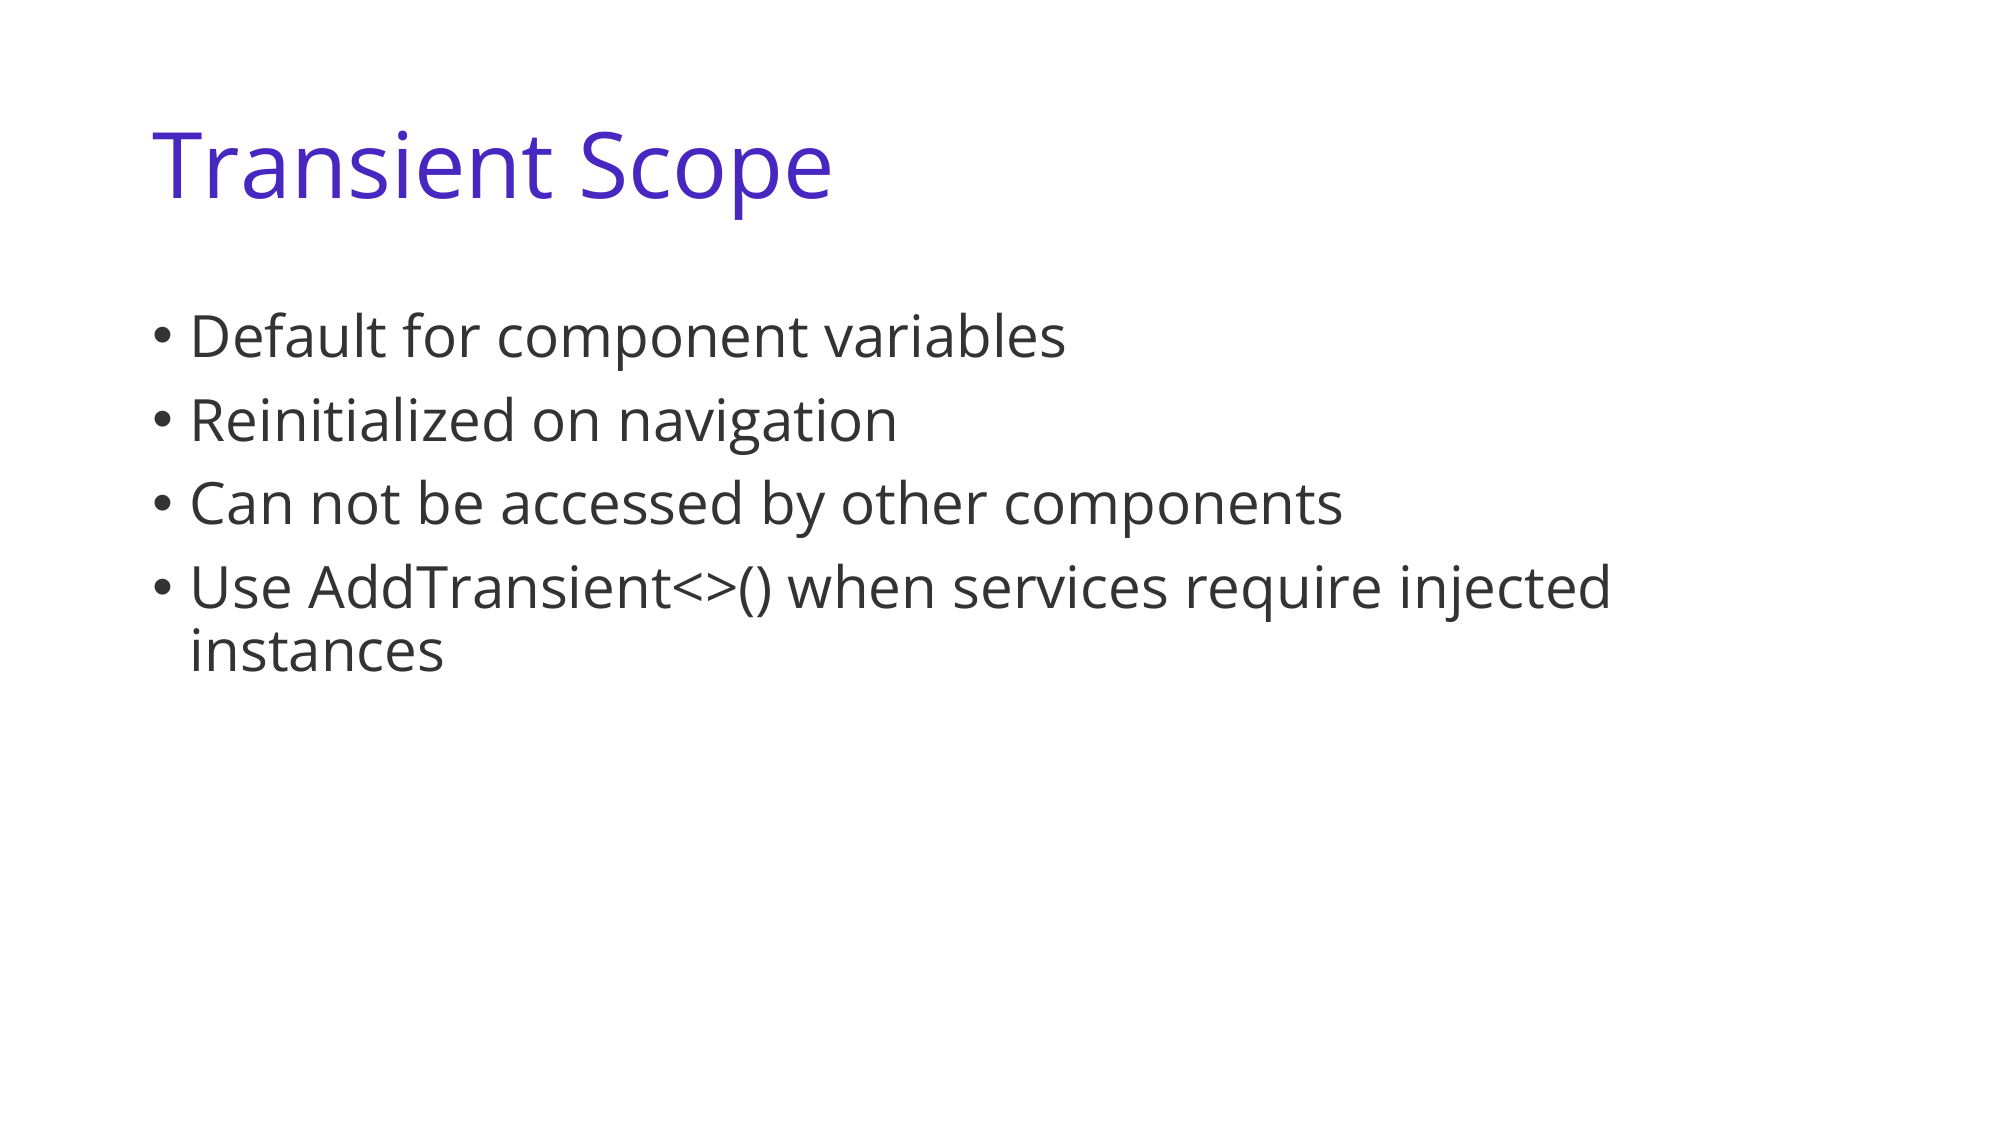

# Transient Scope
Default for component variables
Reinitialized on navigation
Can not be accessed by other components
Use AddTransient<>() when services require injected instances